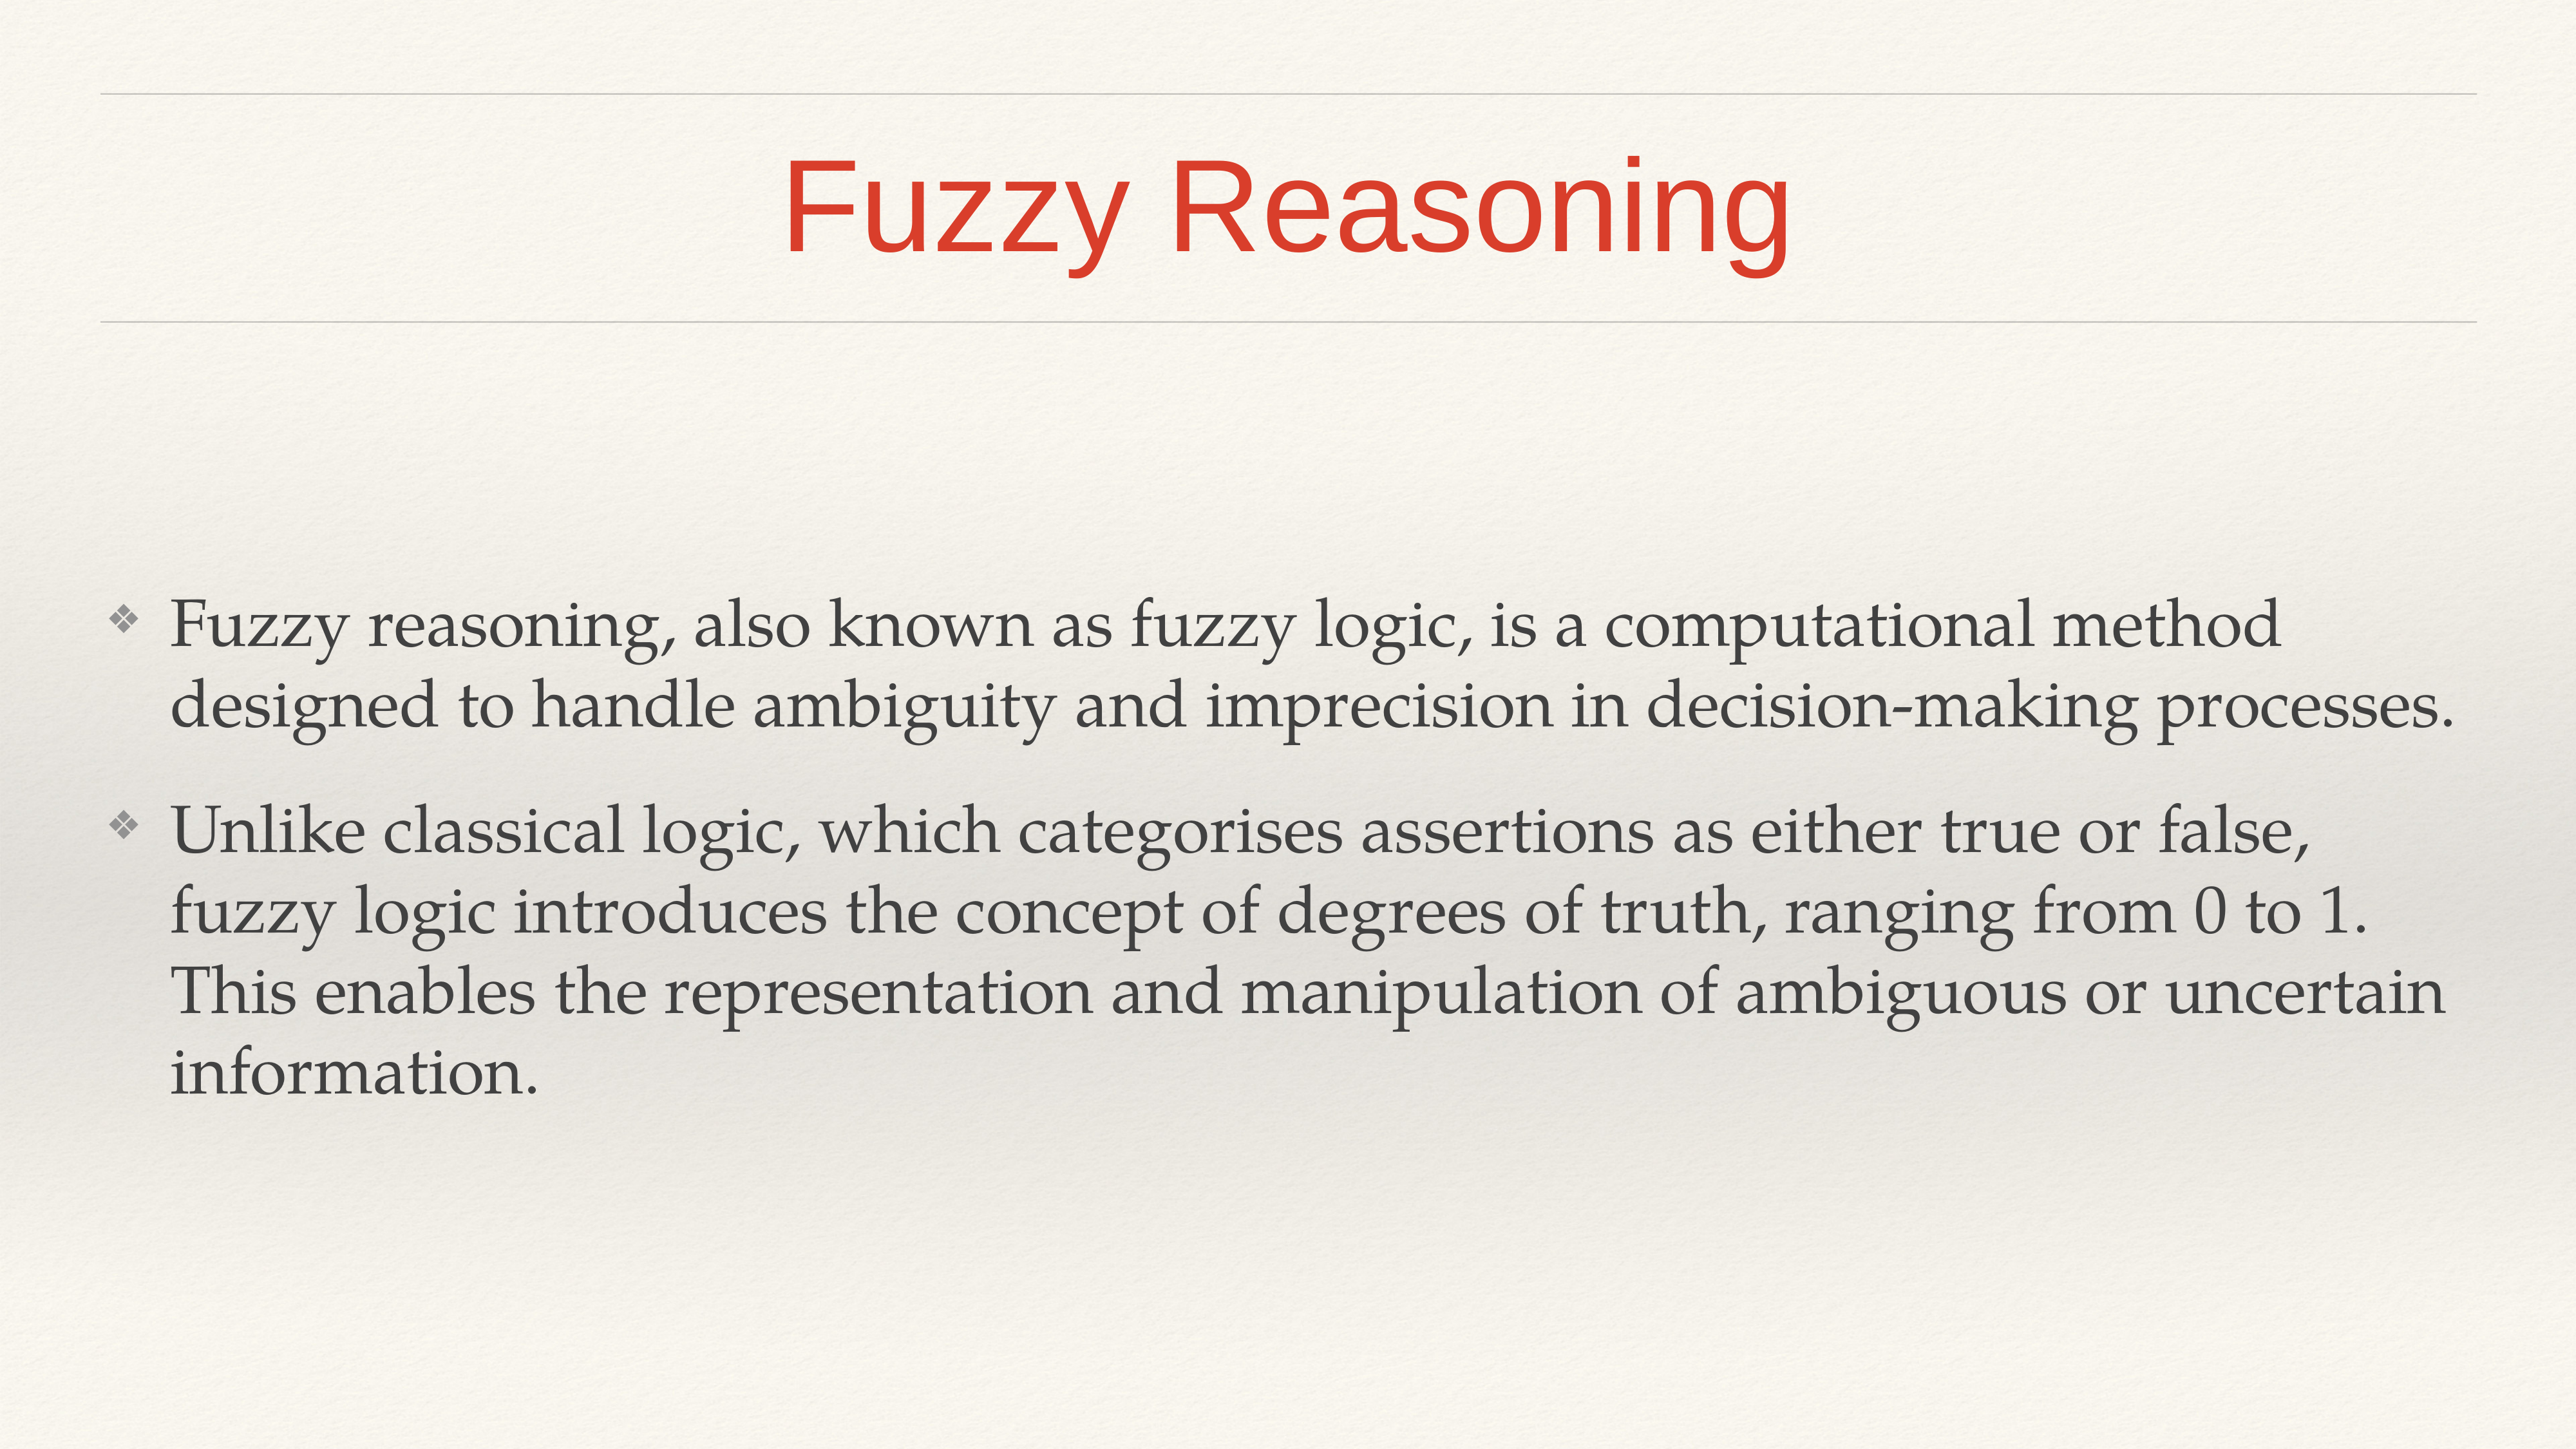

# Fuzzy Reasoning
Fuzzy reasoning, also known as fuzzy logic, is a computational method designed to handle ambiguity and imprecision in decision-making processes.
Unlike classical logic, which categorises assertions as either true or false, fuzzy logic introduces the concept of degrees of truth, ranging from 0 to 1. This enables the representation and manipulation of ambiguous or uncertain information.